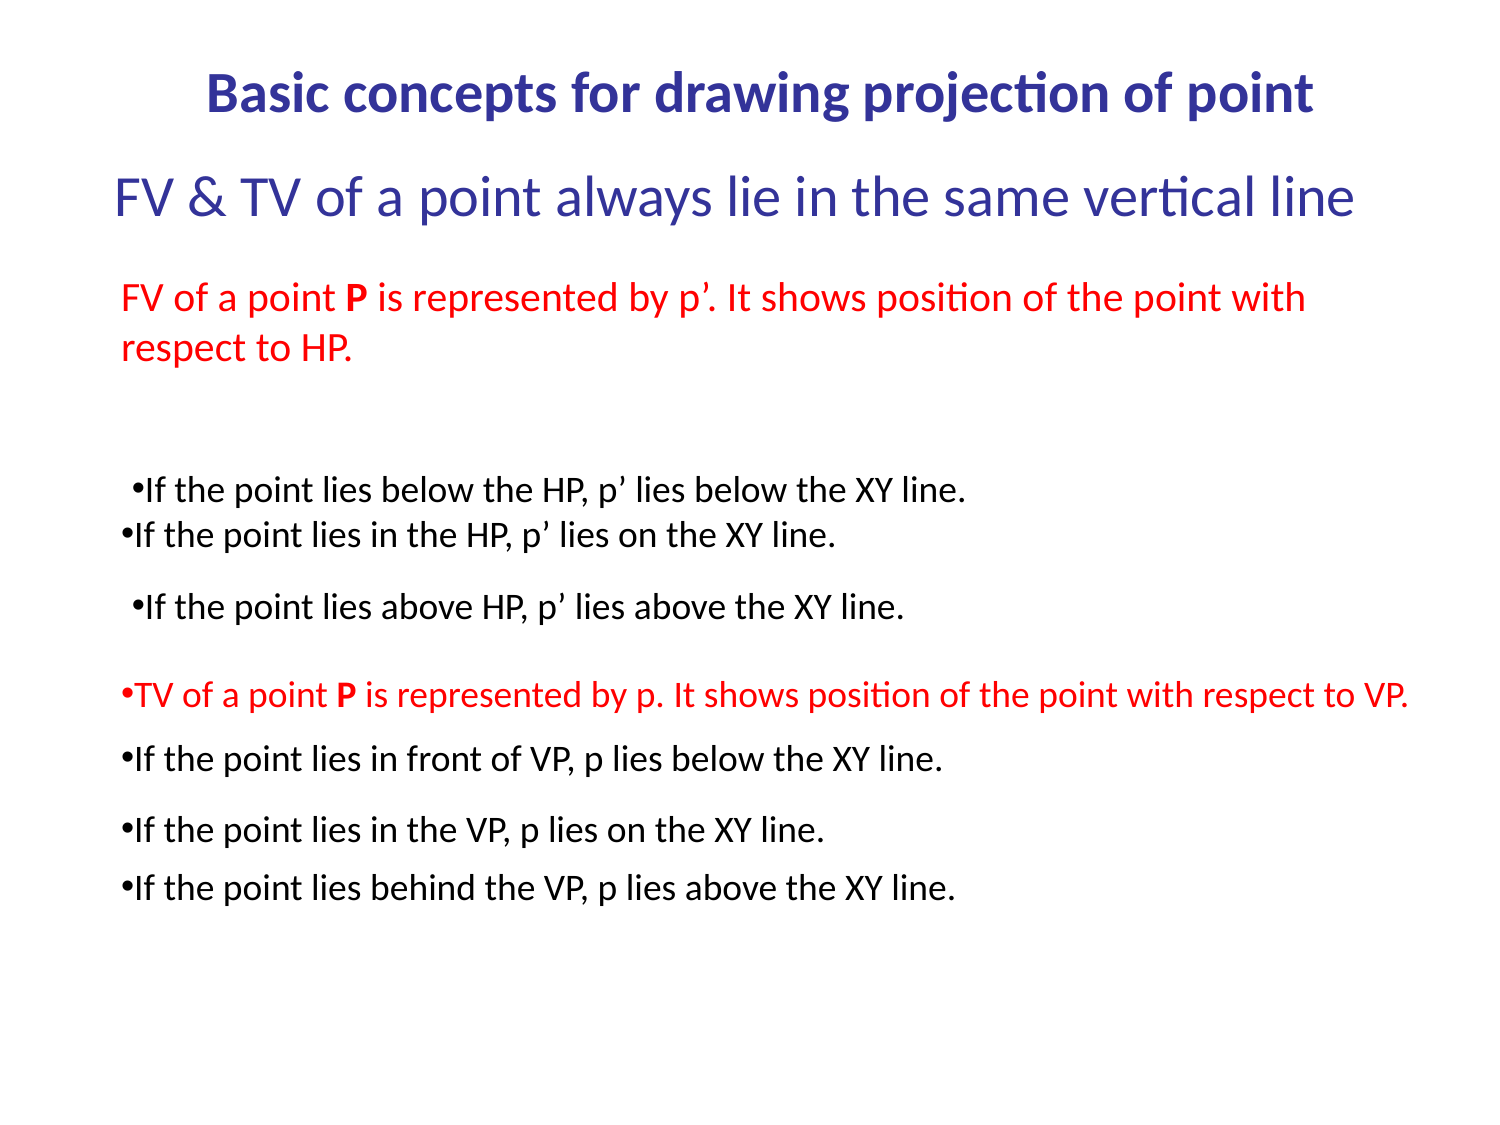

Basic concepts for drawing projection of point

FV & TV of a point always lie in the same vertical line

FV of a point P is represented by p’. It shows position of the point with respect to HP.
If the point lies below the HP, p’ lies below the XY line.
If the point lies in the HP, p’ lies on the XY line.
If the point lies above HP, p’ lies above the XY line.
TV of a point P is represented by p. It shows position of the point with respect to VP.
If the point lies in front of VP, p lies below the XY line.
If the point lies in the VP, p lies on the XY line.
If the point lies behind the VP, p lies above the XY line.